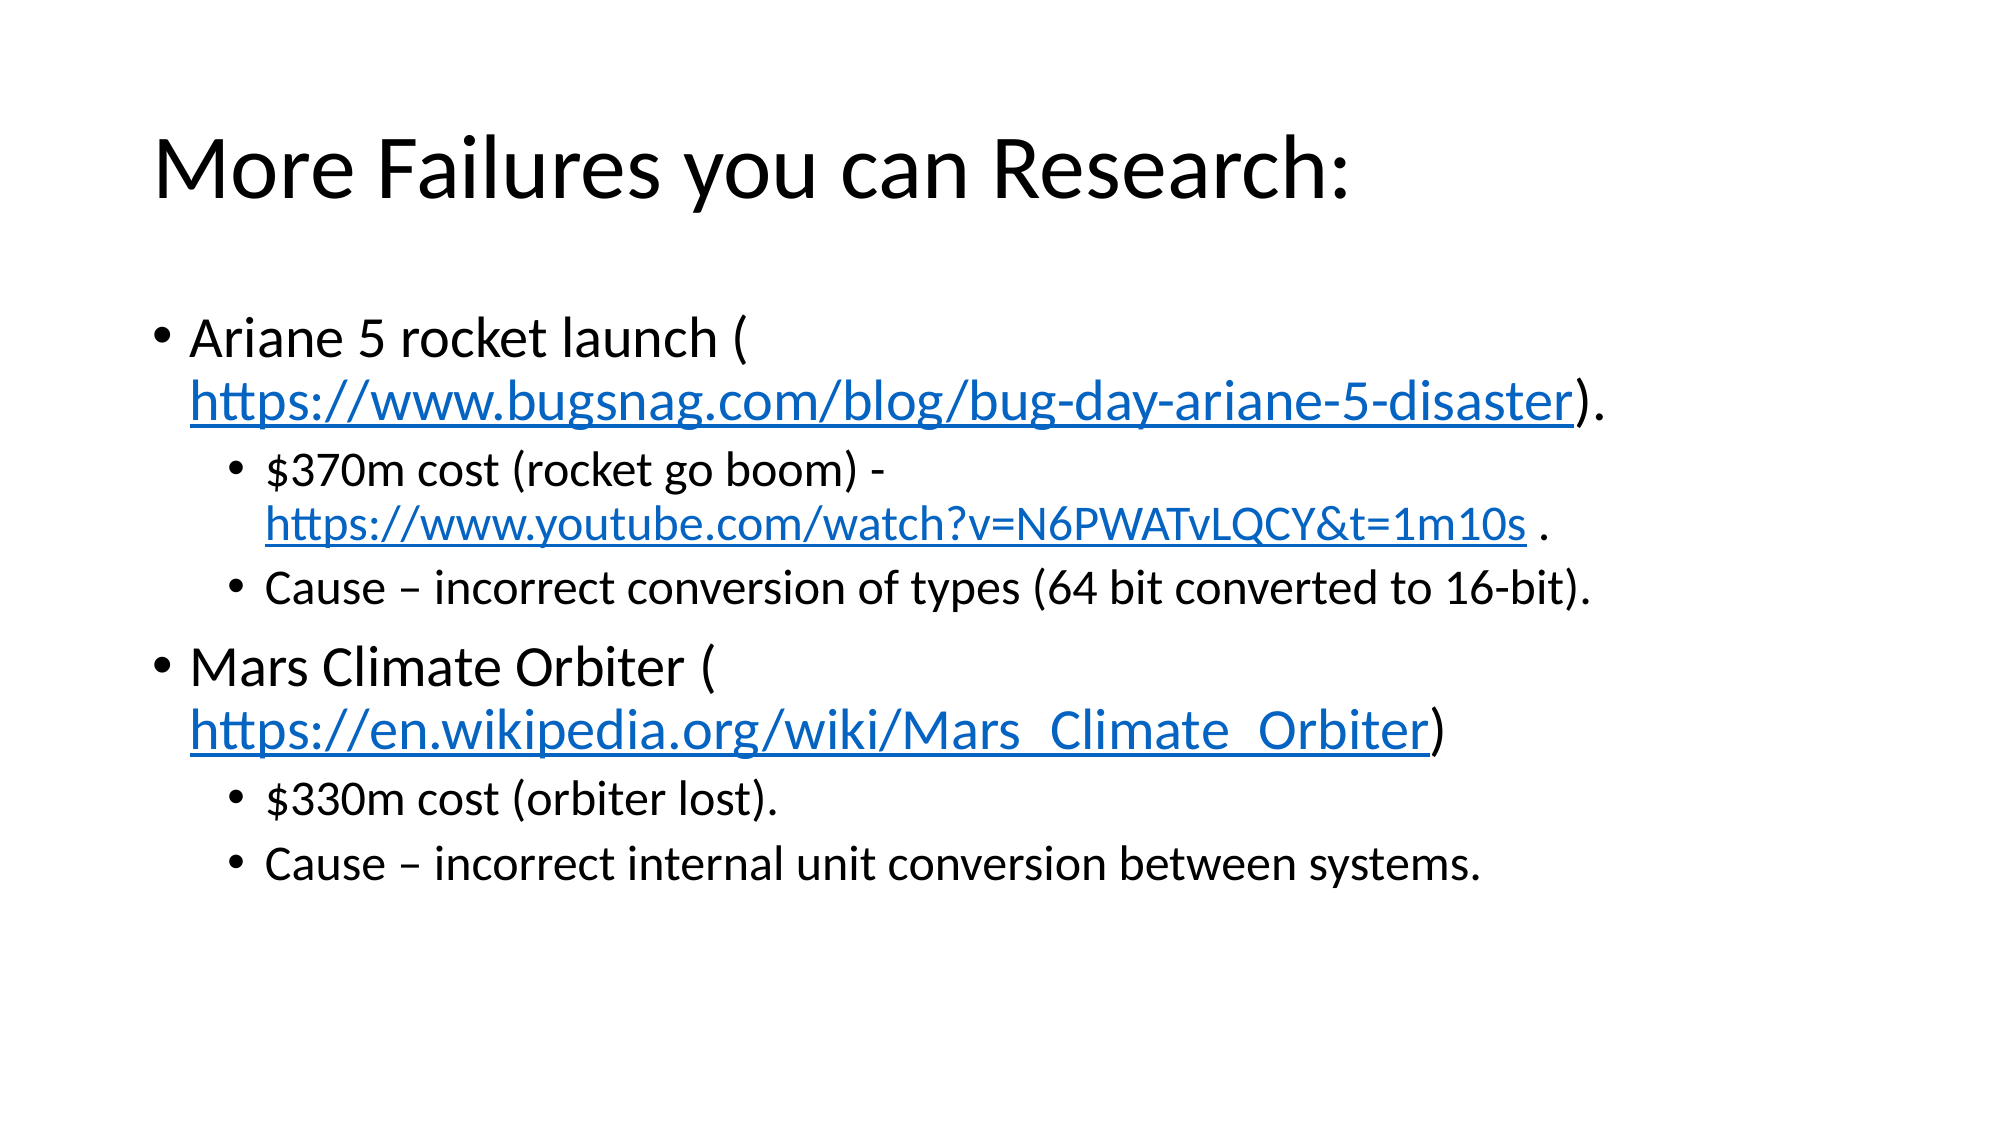

# More Failures you can Research:
Ariane 5 rocket launch (https://www.bugsnag.com/blog/bug-day-ariane-5-disaster).
$370m cost (rocket go boom) - https://www.youtube.com/watch?v=N6PWATvLQCY&t=1m10s .
Cause – incorrect conversion of types (64 bit converted to 16-bit).
Mars Climate Orbiter (https://en.wikipedia.org/wiki/Mars_Climate_Orbiter)
$330m cost (orbiter lost).
Cause – incorrect internal unit conversion between systems.